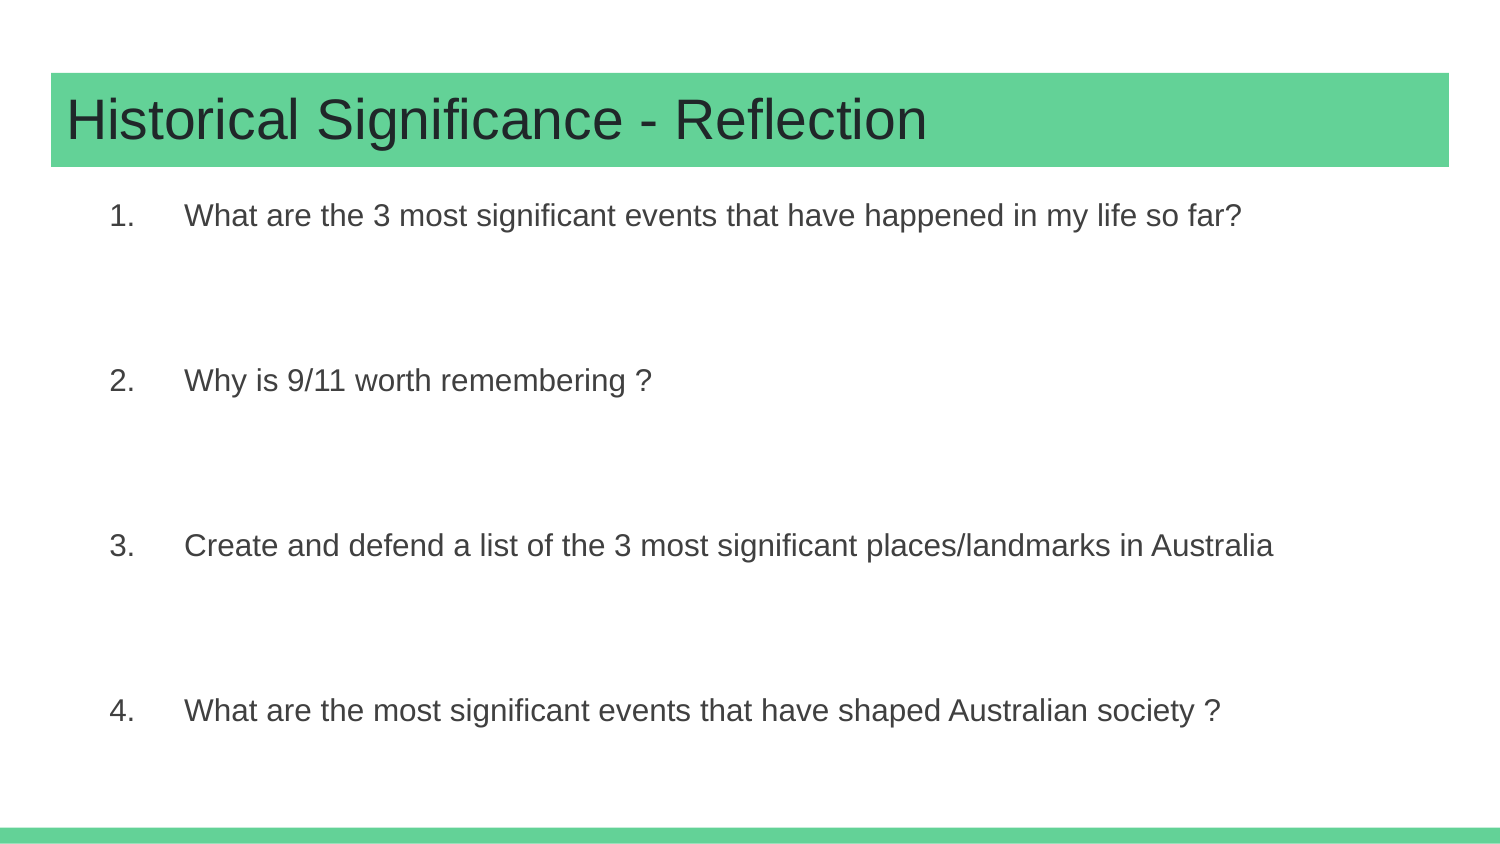

# Historical Significance - Reflection
What are the 3 most significant events that have happened in my life so far?

Why is 9/11 worth remembering ?

Create and defend a list of the 3 most significant places/landmarks in Australia

What are the most significant events that have shaped Australian society ?